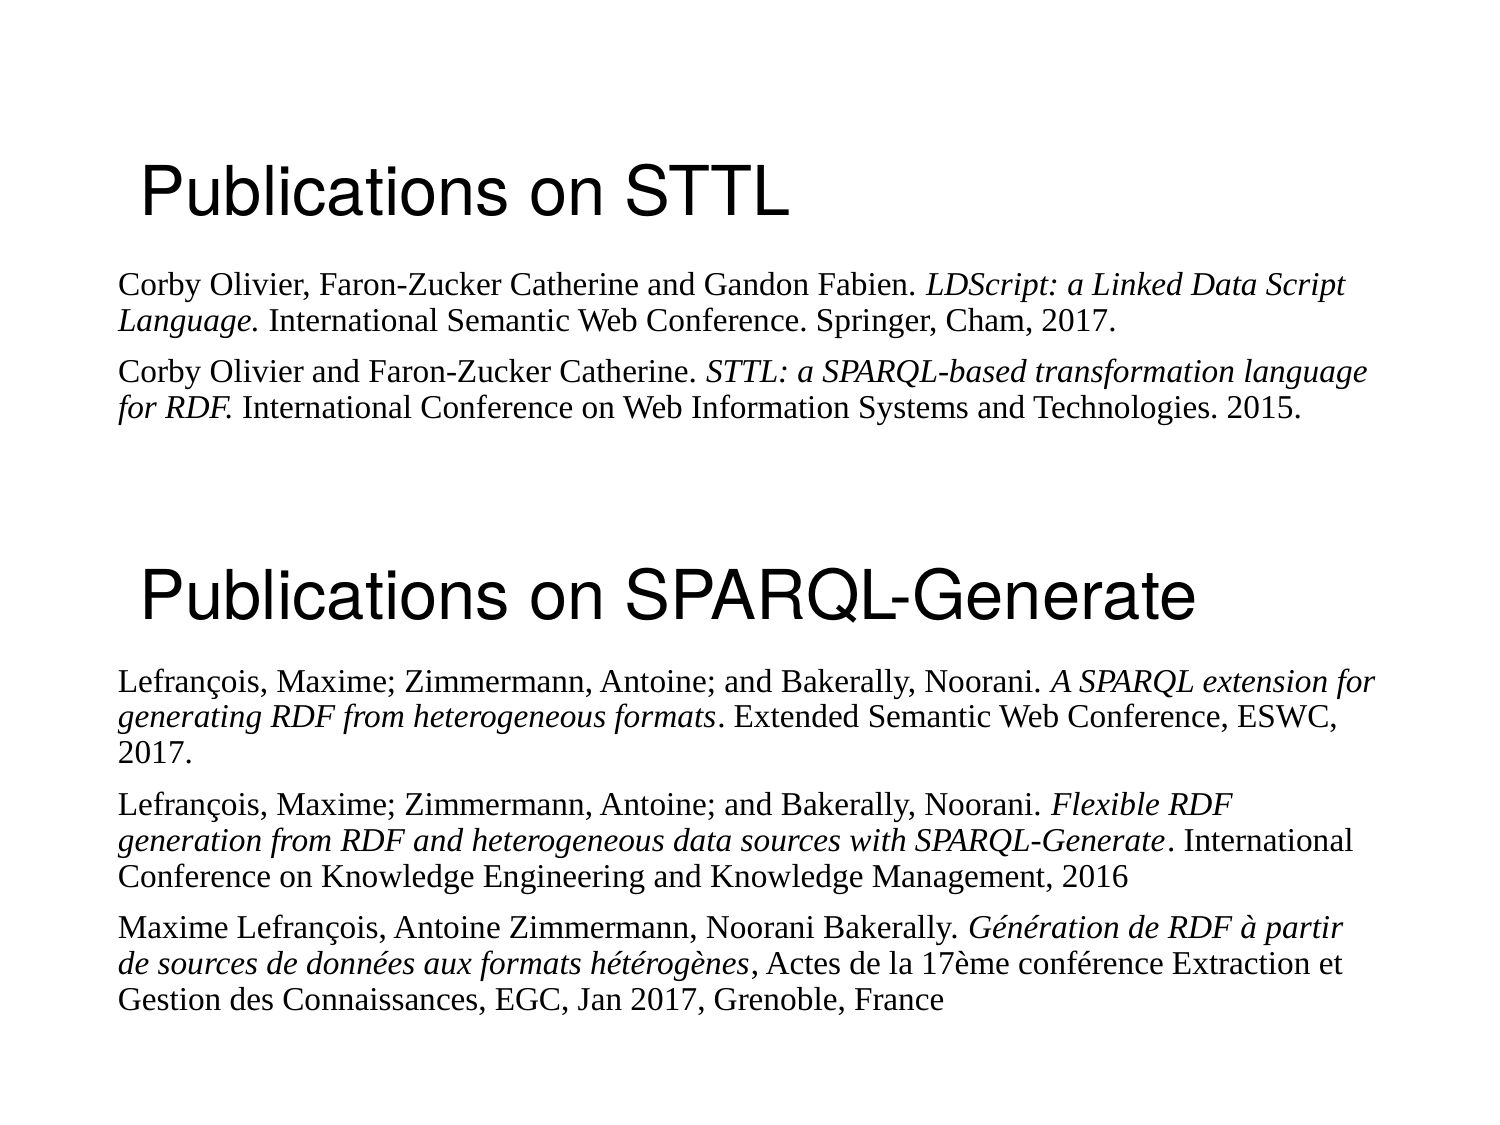

Publications on STTL
Corby Olivier, Faron-Zucker Catherine and Gandon Fabien. LDScript: a Linked Data Script Language. International Semantic Web Conference. Springer, Cham, 2017.
Corby Olivier and Faron-Zucker Catherine. STTL: a SPARQL-based transformation language for RDF. International Conference on Web Information Systems and Technologies. 2015.
# Publications on SPARQL-Generate
Lefrançois, Maxime; Zimmermann, Antoine; and Bakerally, Noorani. A SPARQL extension for generating RDF from heterogeneous formats. Extended Semantic Web Conference, ESWC, 2017.
Lefrançois, Maxime; Zimmermann, Antoine; and Bakerally, Noorani. Flexible RDF generation from RDF and heterogeneous data sources with SPARQL-Generate. International Conference on Knowledge Engineering and Knowledge Management, 2016
Maxime Lefrançois, Antoine Zimmermann, Noorani Bakerally. Génération de RDF à partir de sources de données aux formats hétérogènes, Actes de la 17ème conférence Extraction et Gestion des Connaissances, EGC, Jan 2017, Grenoble, France